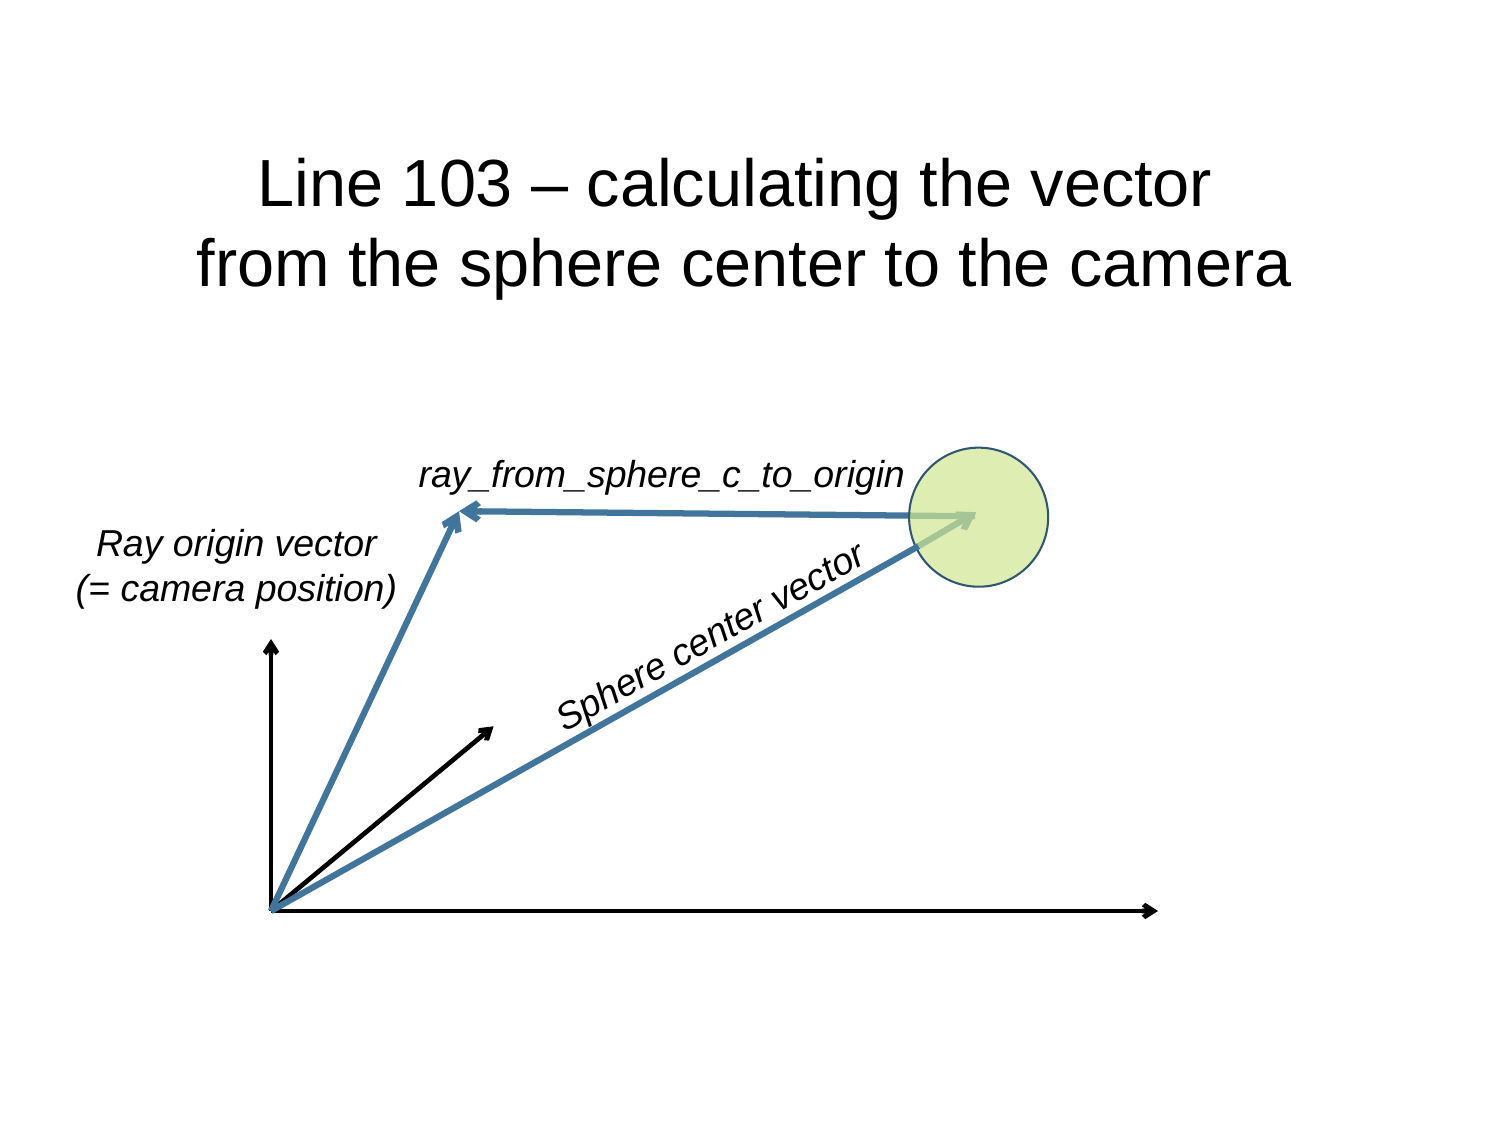

Line 103 – calculating the vector
from the sphere center to the camera

ray_from_sphere_c_to_origin

Ray origin vector
(= camera position)
Sphere center vector